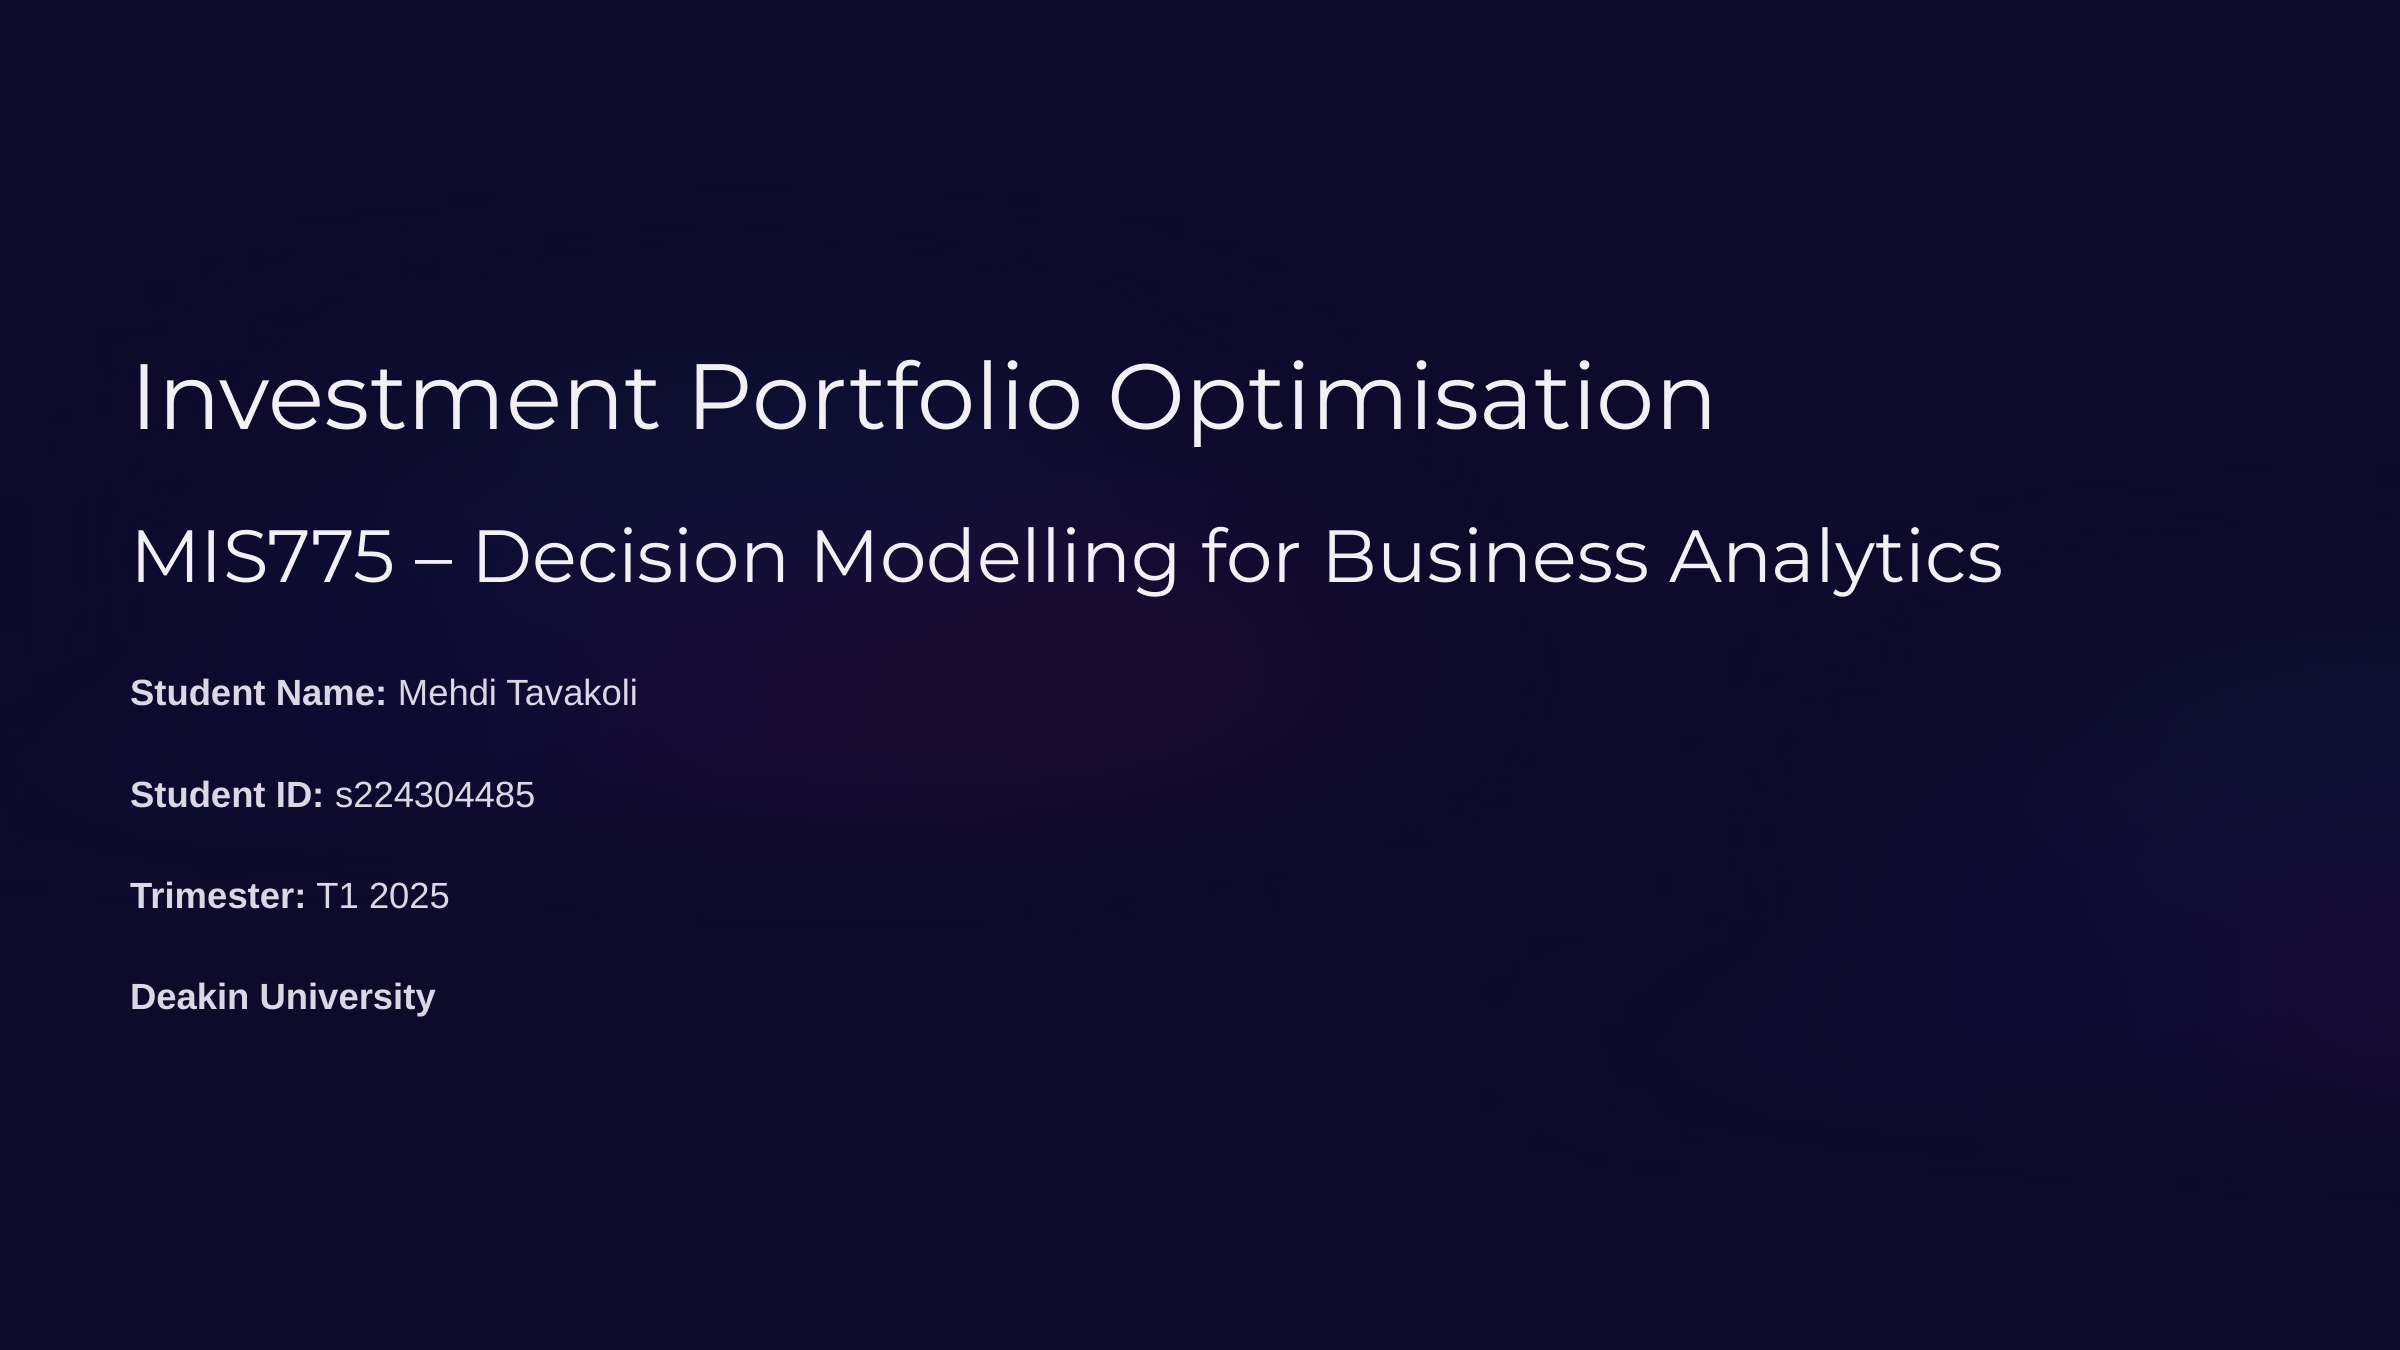

Investment Portfolio Optimisation
MIS775 – Decision Modelling for Business Analytics
Student Name: Mehdi Tavakoli
Student ID: s224304485
Trimester: T1 2025
Deakin University